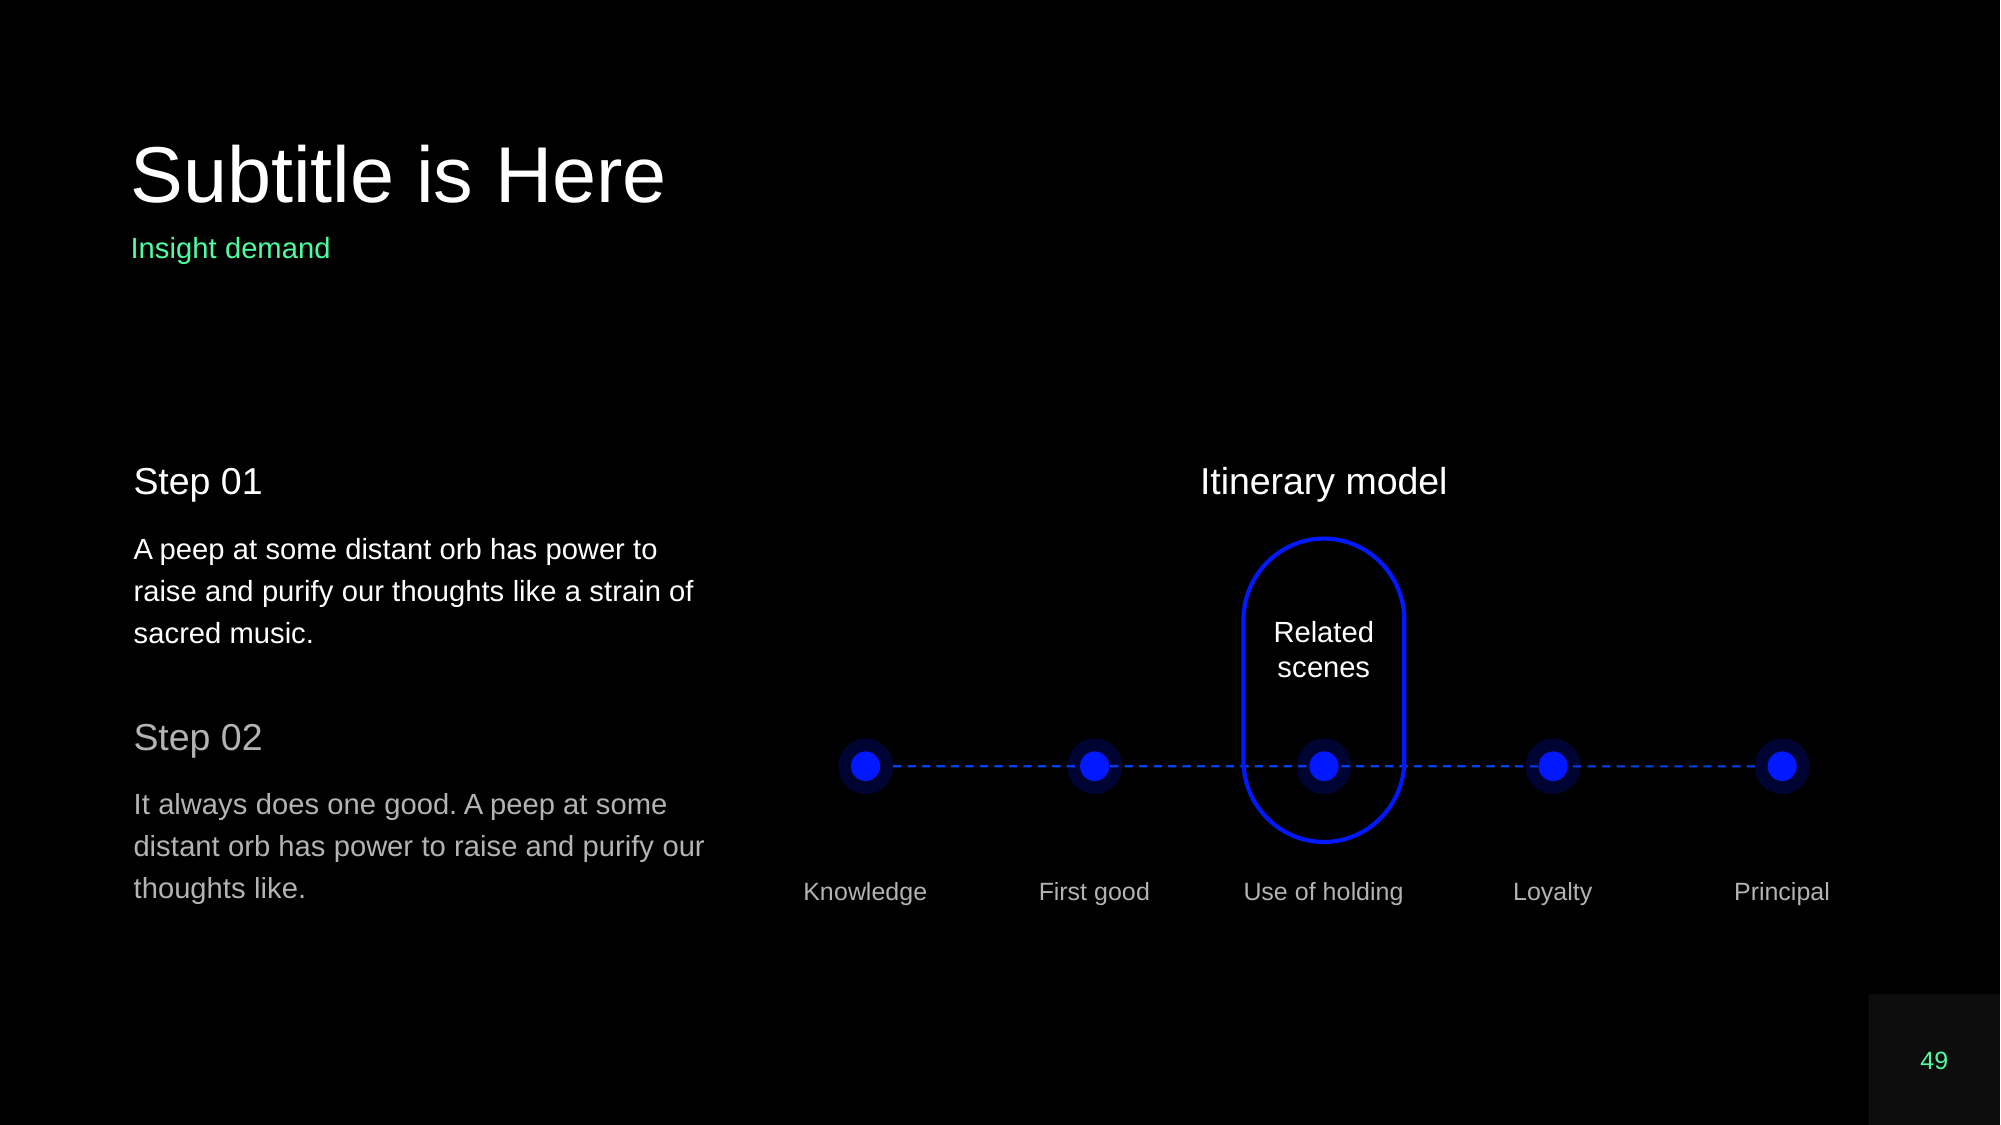

# Subtitle is Here
Insight demand
Step 01
A peep at some distant orb has power to raise and purify our thoughts like a strain of sacred music.
Itinerary model
Related scenes
Step 02
It always does one good. A peep at some distant orb has power to raise and purify our thoughts like.

Knowledge
First good
Use of holding
Loyalty
Principal
49